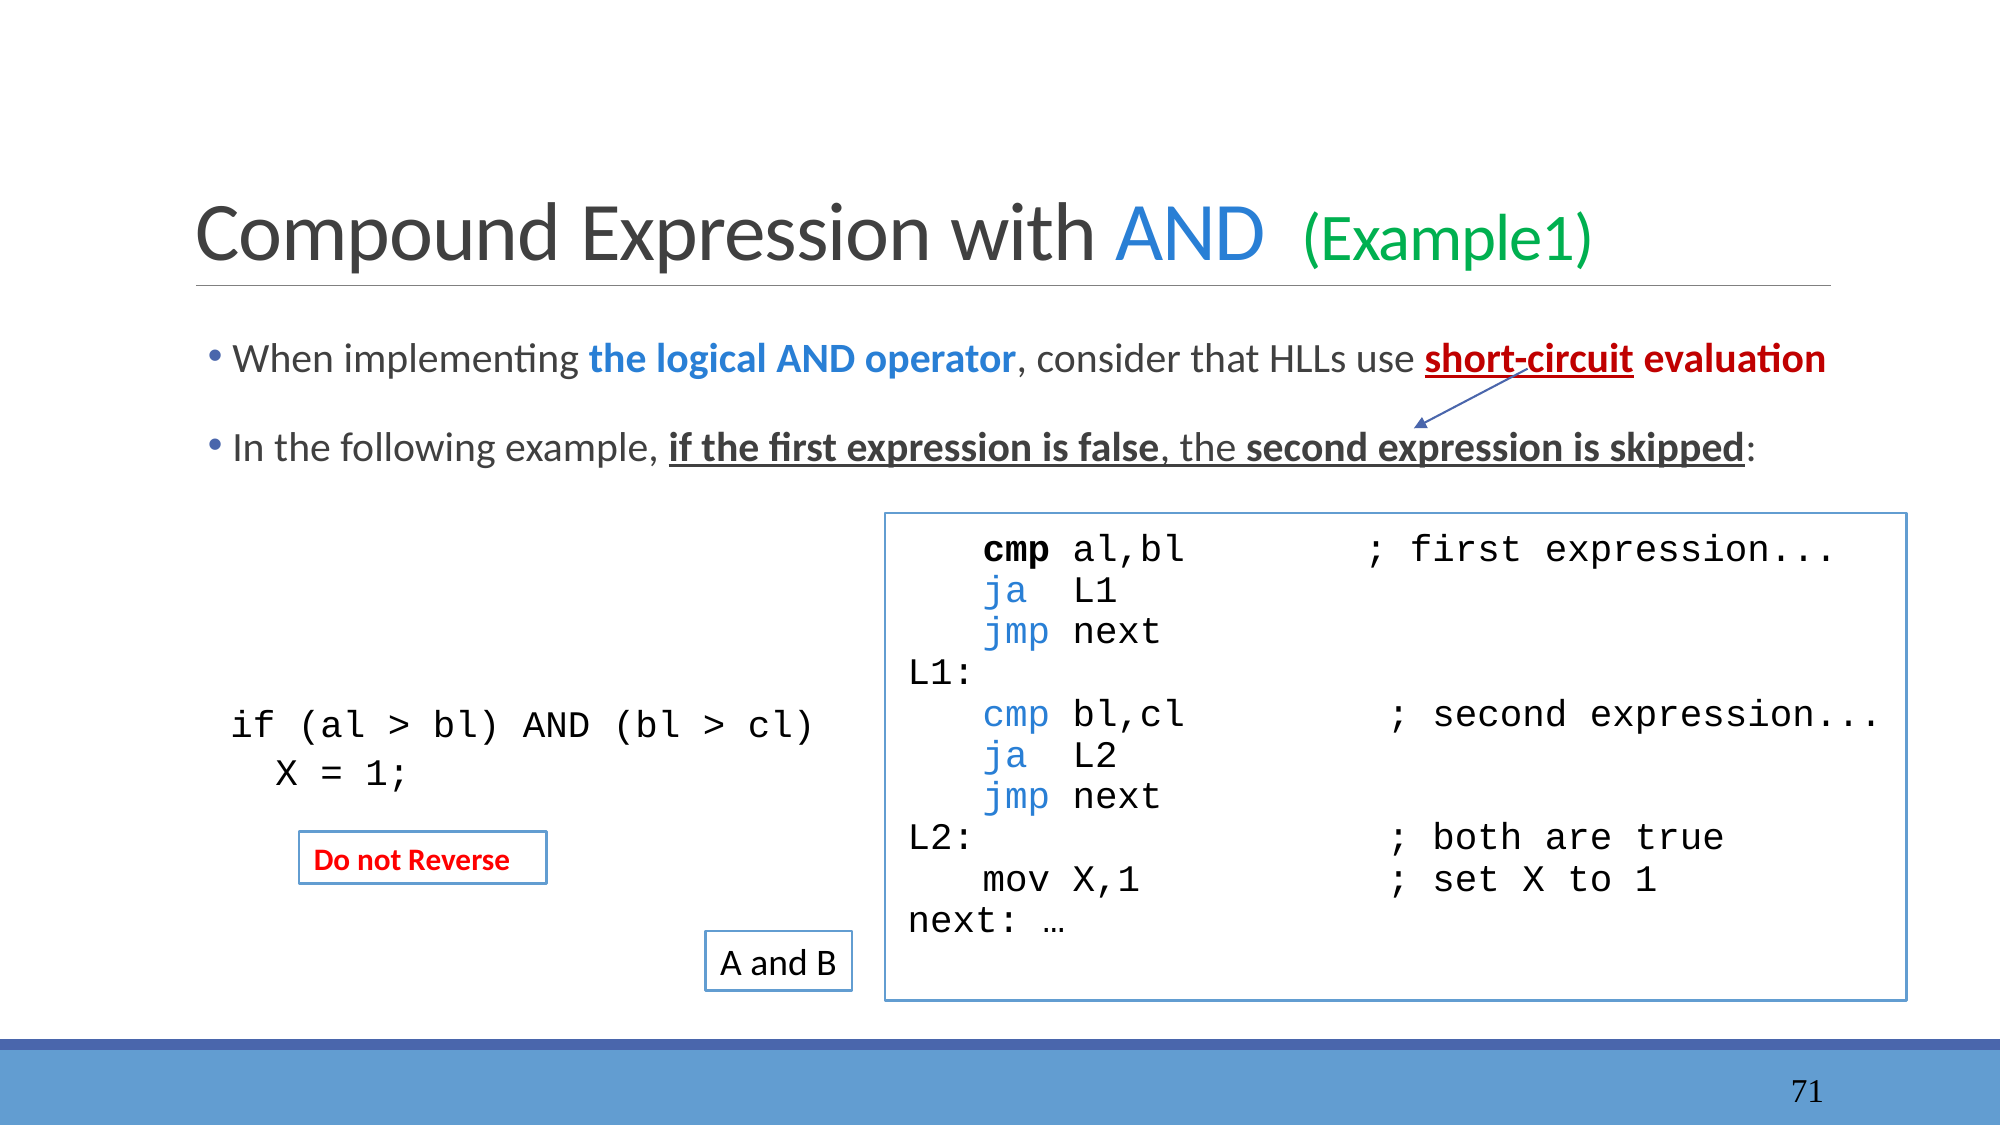

# Compound Expression with AND  (Example1)
 When implementing the logical AND operator, consider that HLLs use short-circuit evaluation
 In the following example, if the first expression is false, the second expression is skipped:
	cmp al,bl        ; first expression...
	ja  L1
	jmp next
L1:
	cmp bl,cl         ; second expression...
	ja  L2
	jmp next
L2:	                  ; both are true
	mov X,1           ; set X to 1
next: …
if (al > bl) AND (bl > cl)
  X = 1;

Do not Reverse
A and B
71